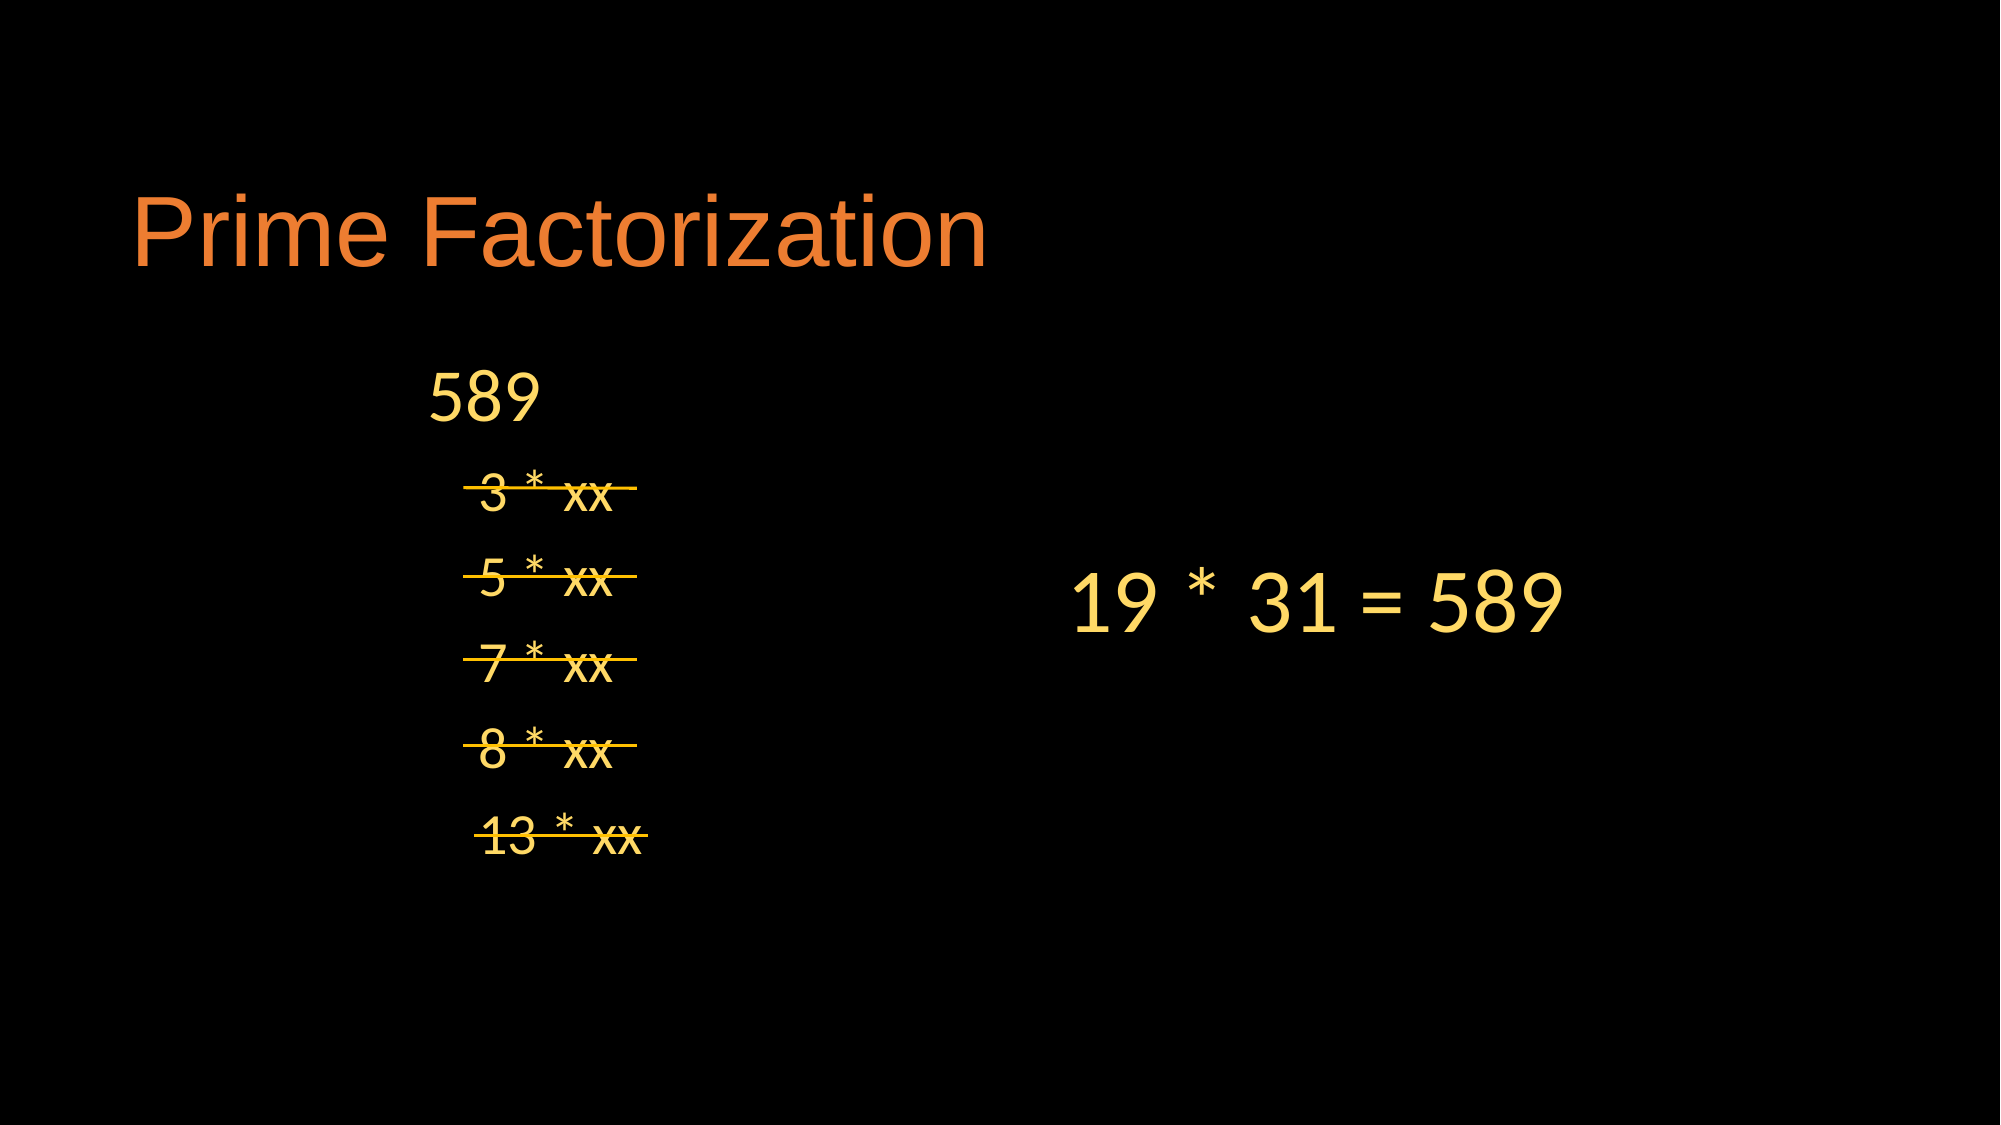

Prime Factorization
589
3 * xx
5 * xx
19 * 31 = 589
7 * xx
8 * xx
13 * xx